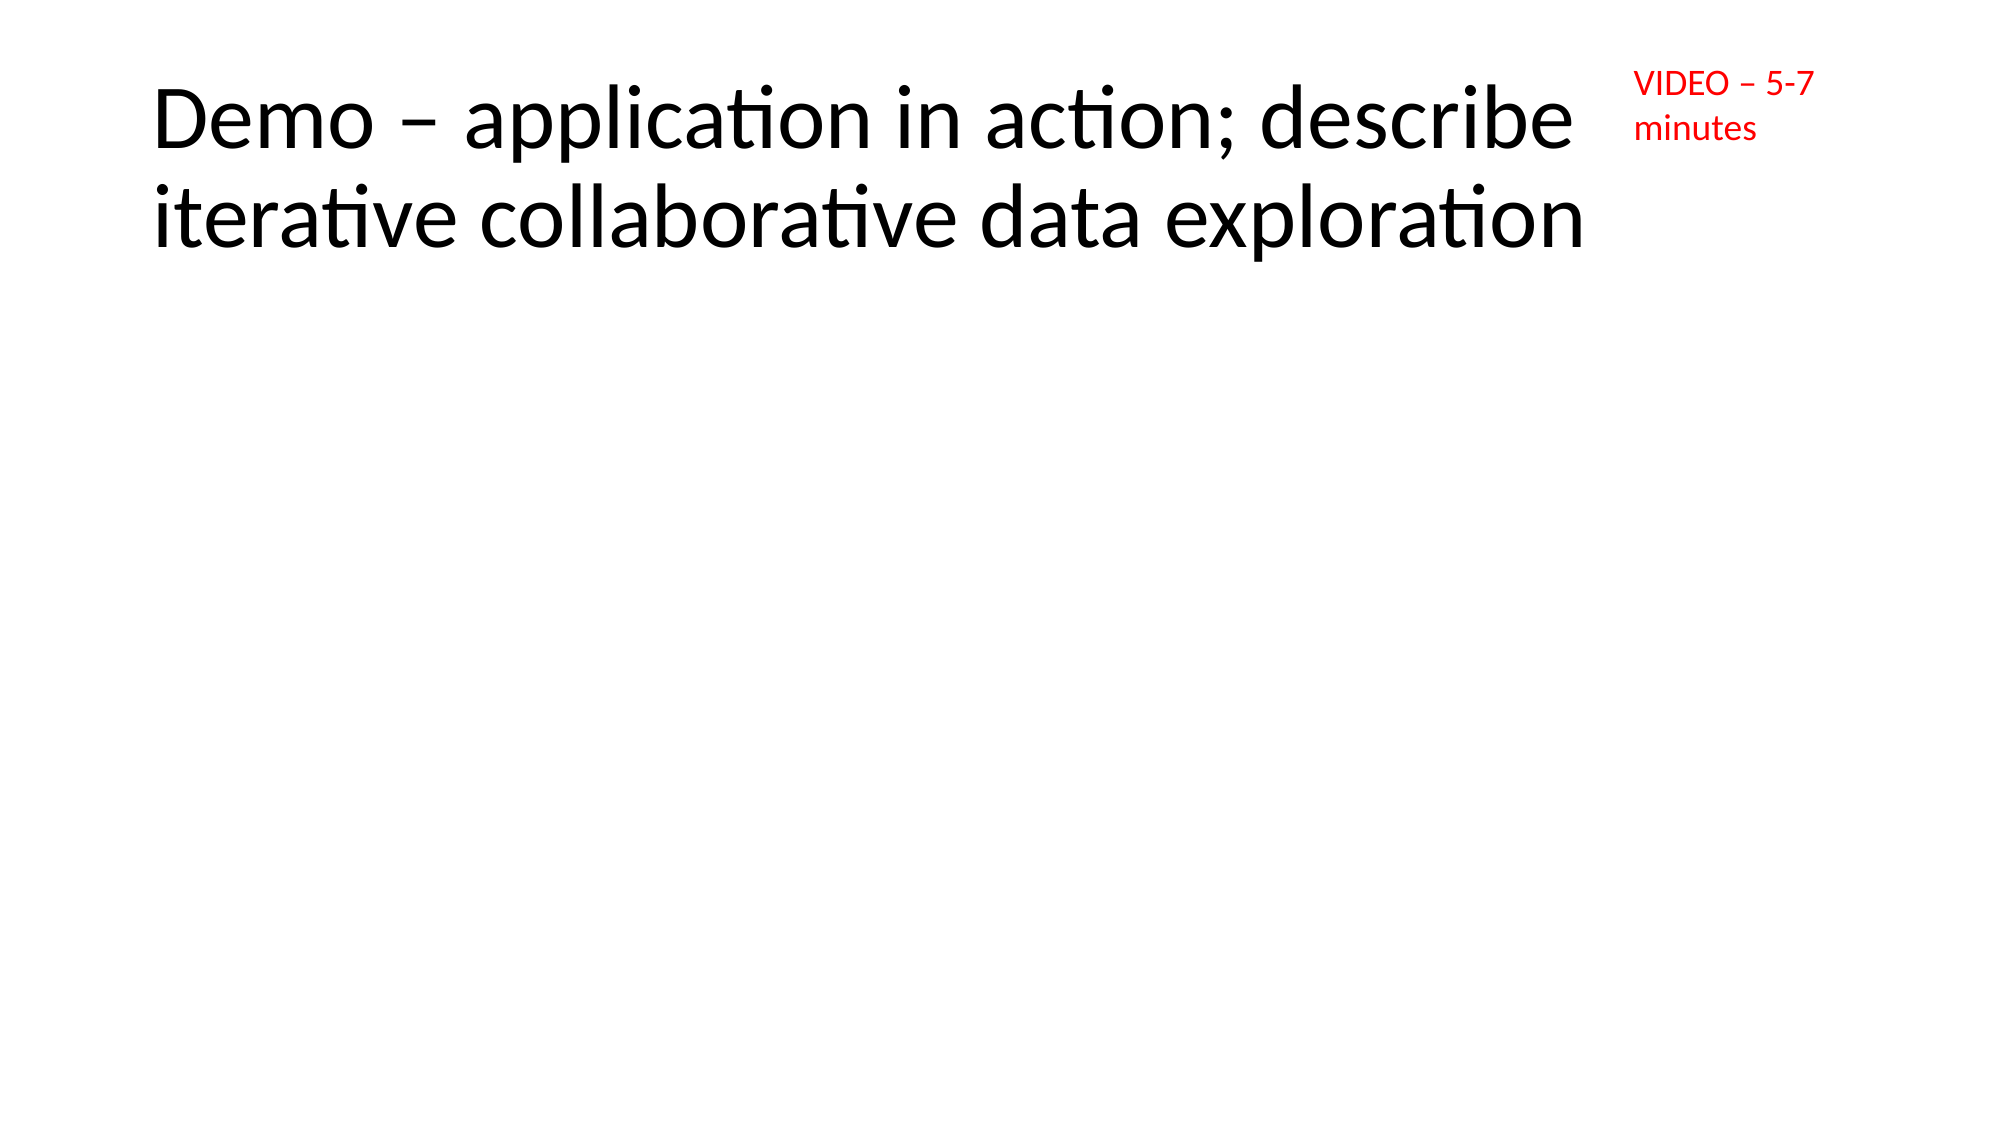

VIDEO – 5-7 minutes
# Demo – application in action; describe iterative collaborative data exploration